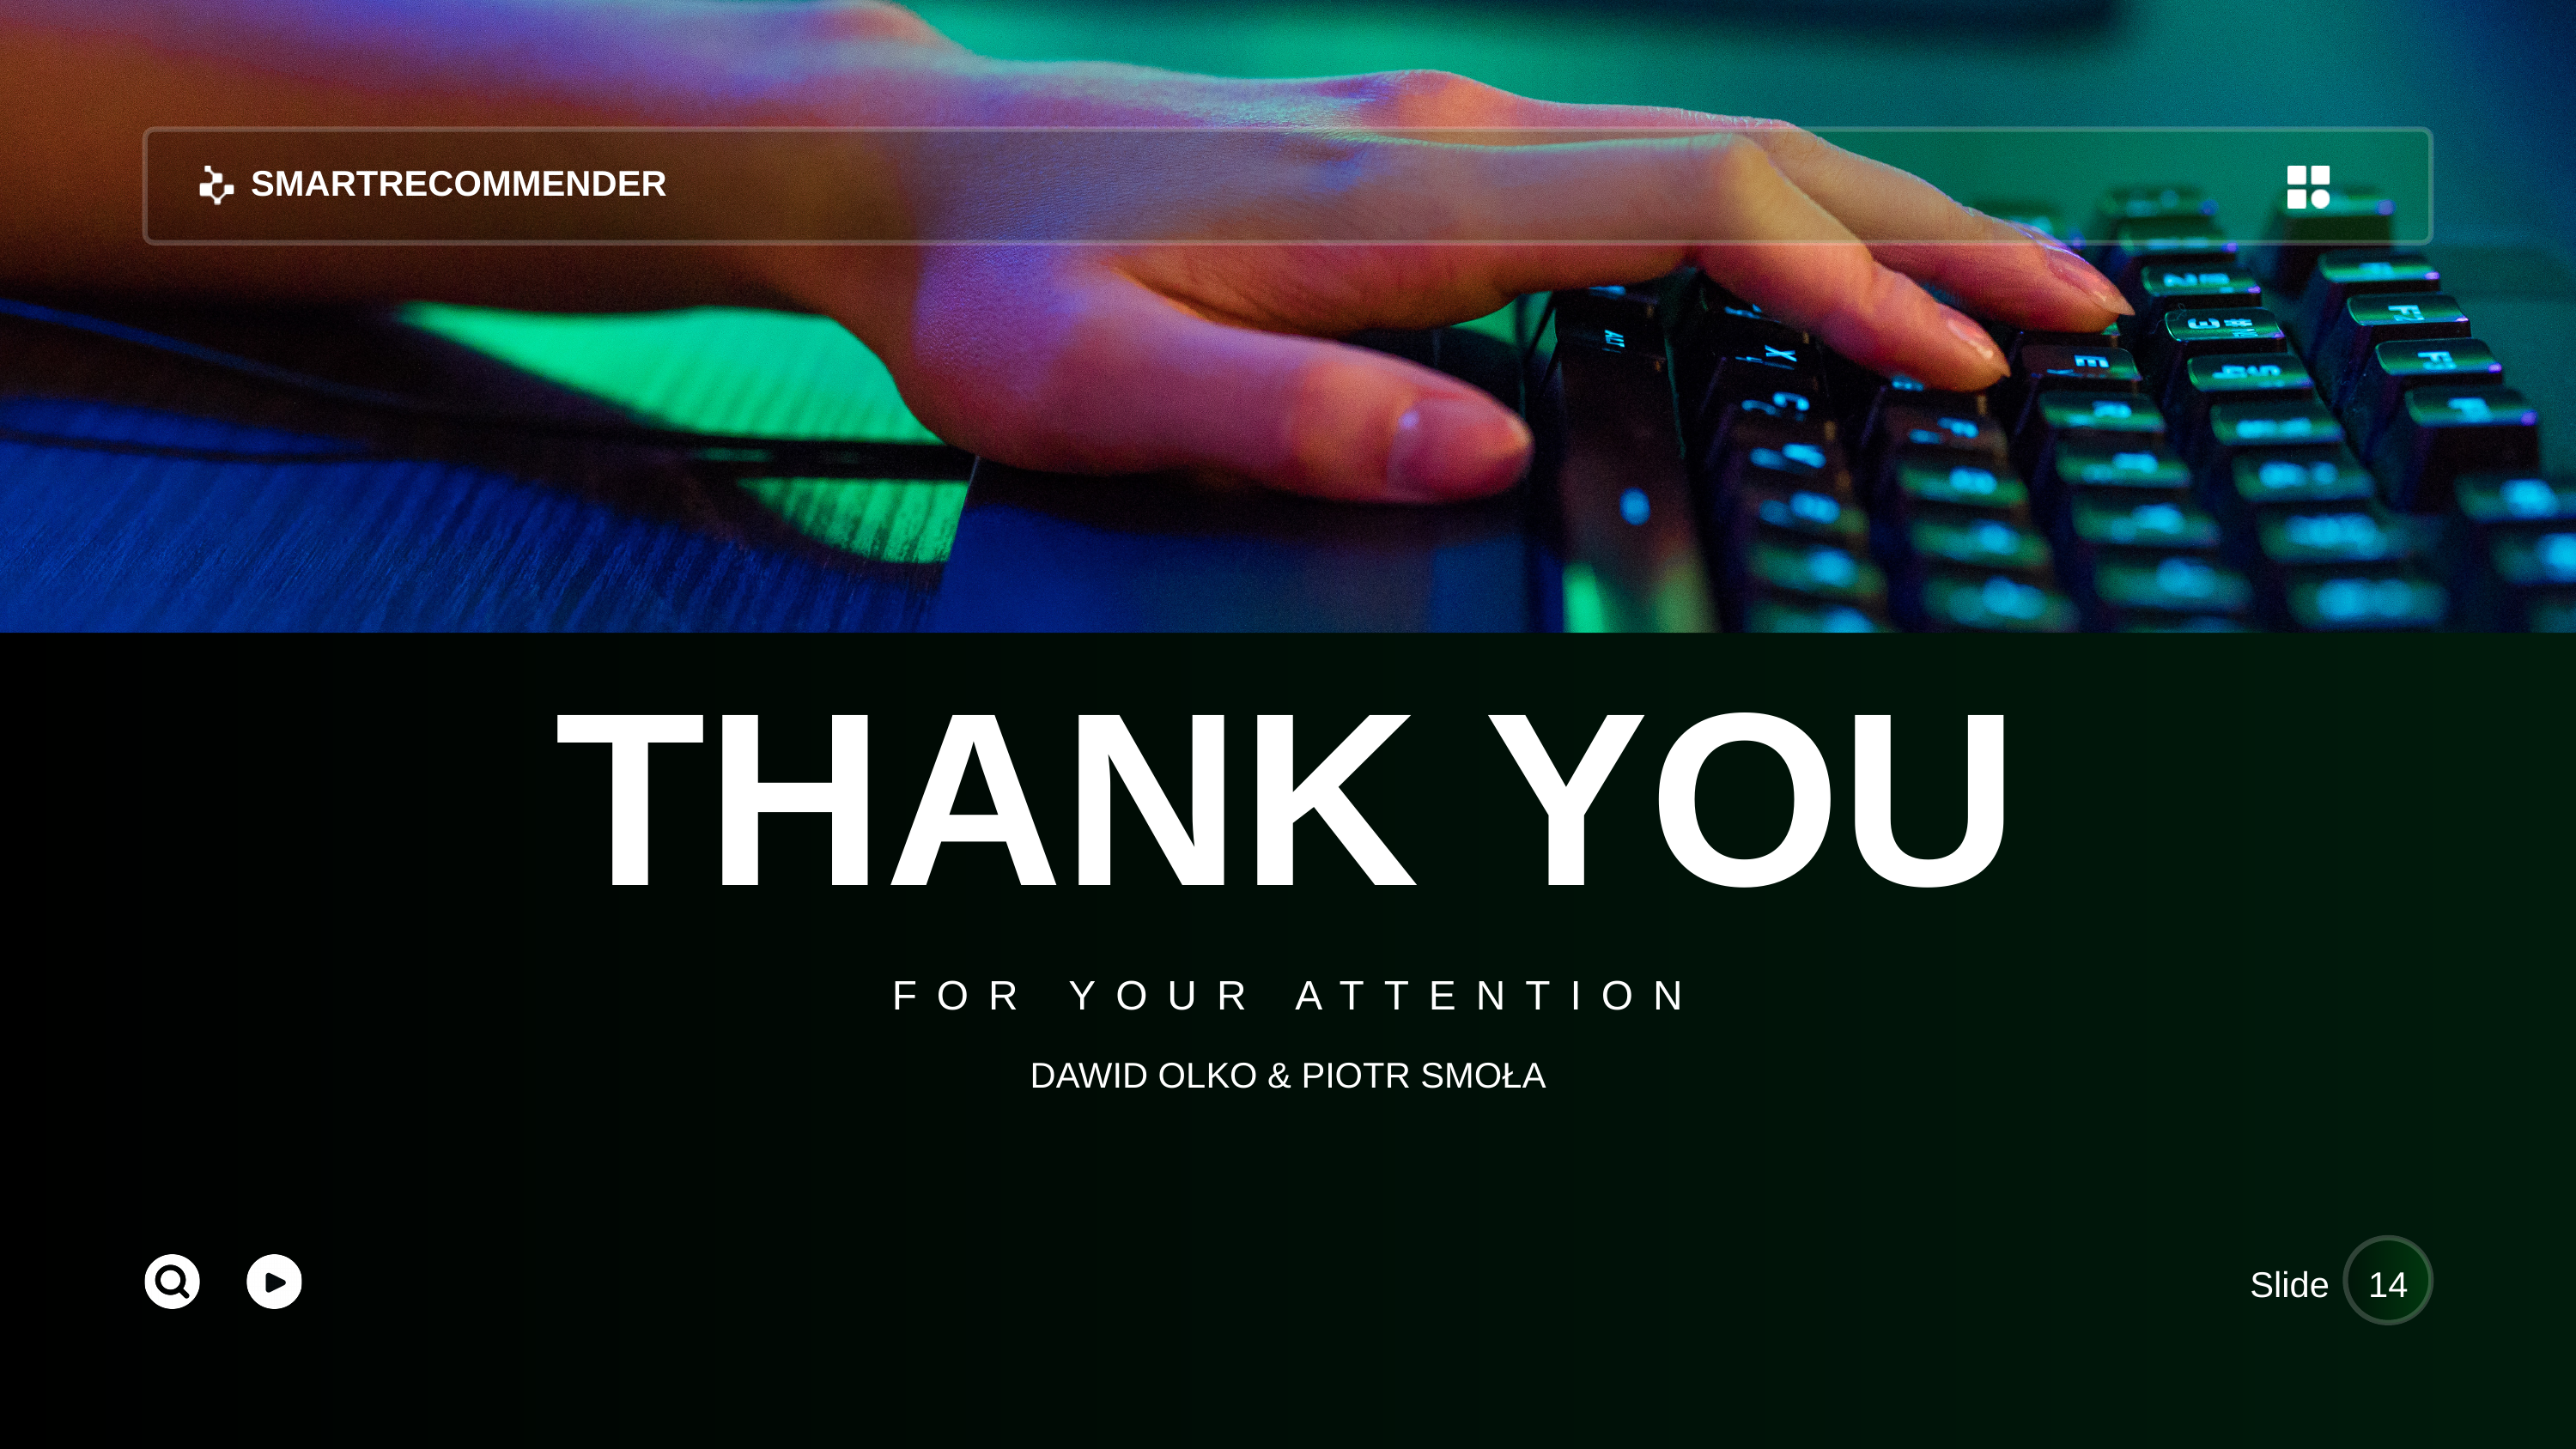

SMARTRECOMMENDER
THANK YOU
FOR YOUR ATTENTION
DAWID OLKO & PIOTR SMOŁA

Slide
14